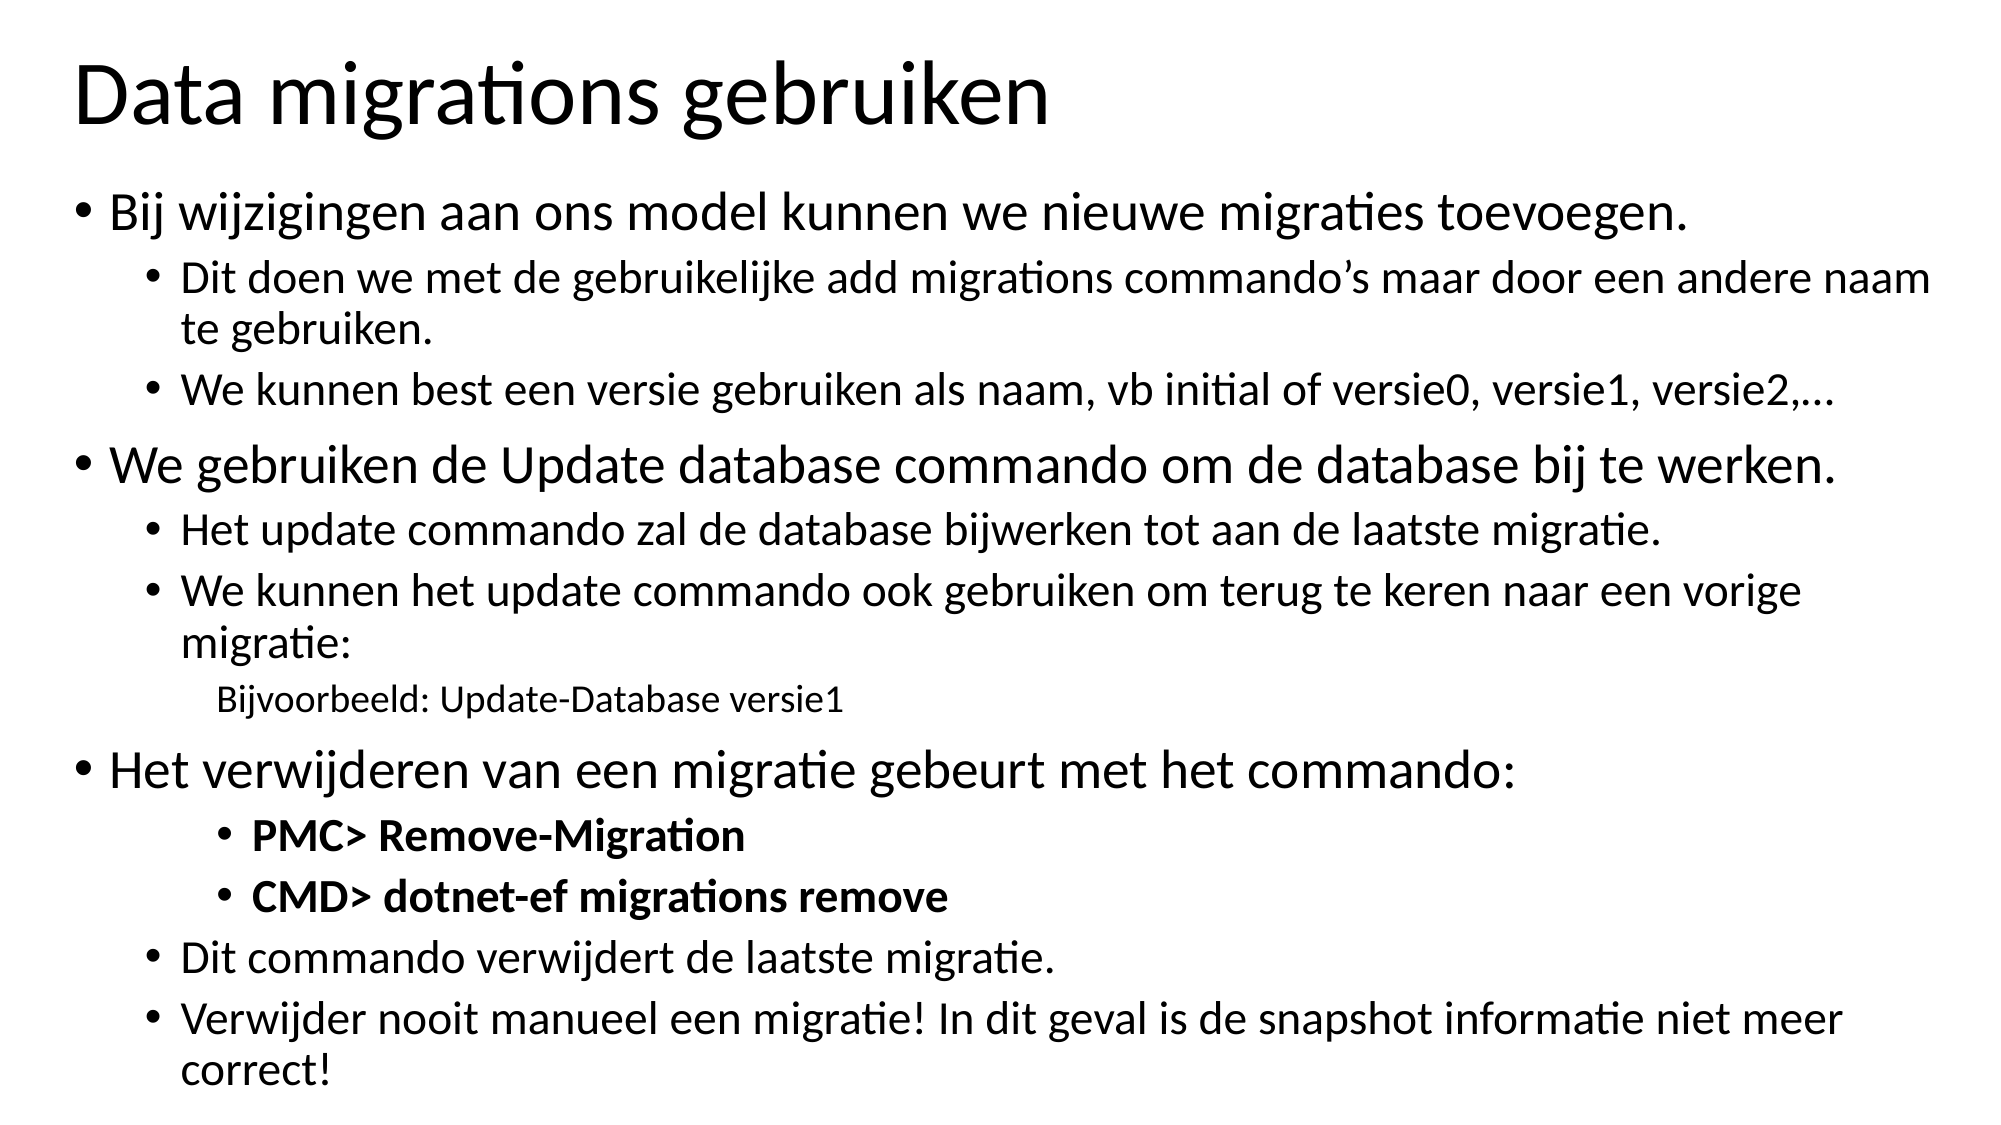

# Data migrations gebruiken
Bij wijzigingen aan ons model kunnen we nieuwe migraties toevoegen.
Dit doen we met de gebruikelijke add migrations commando’s maar door een andere naam te gebruiken.
We kunnen best een versie gebruiken als naam, vb initial of versie0, versie1, versie2,…
We gebruiken de Update database commando om de database bij te werken.
Het update commando zal de database bijwerken tot aan de laatste migratie.
We kunnen het update commando ook gebruiken om terug te keren naar een vorige migratie:
Bijvoorbeeld: Update-Database versie1
Het verwijderen van een migratie gebeurt met het commando:
PMC> Remove-Migration
CMD> dotnet-ef migrations remove
Dit commando verwijdert de laatste migratie.
Verwijder nooit manueel een migratie! In dit geval is de snapshot informatie niet meer correct!